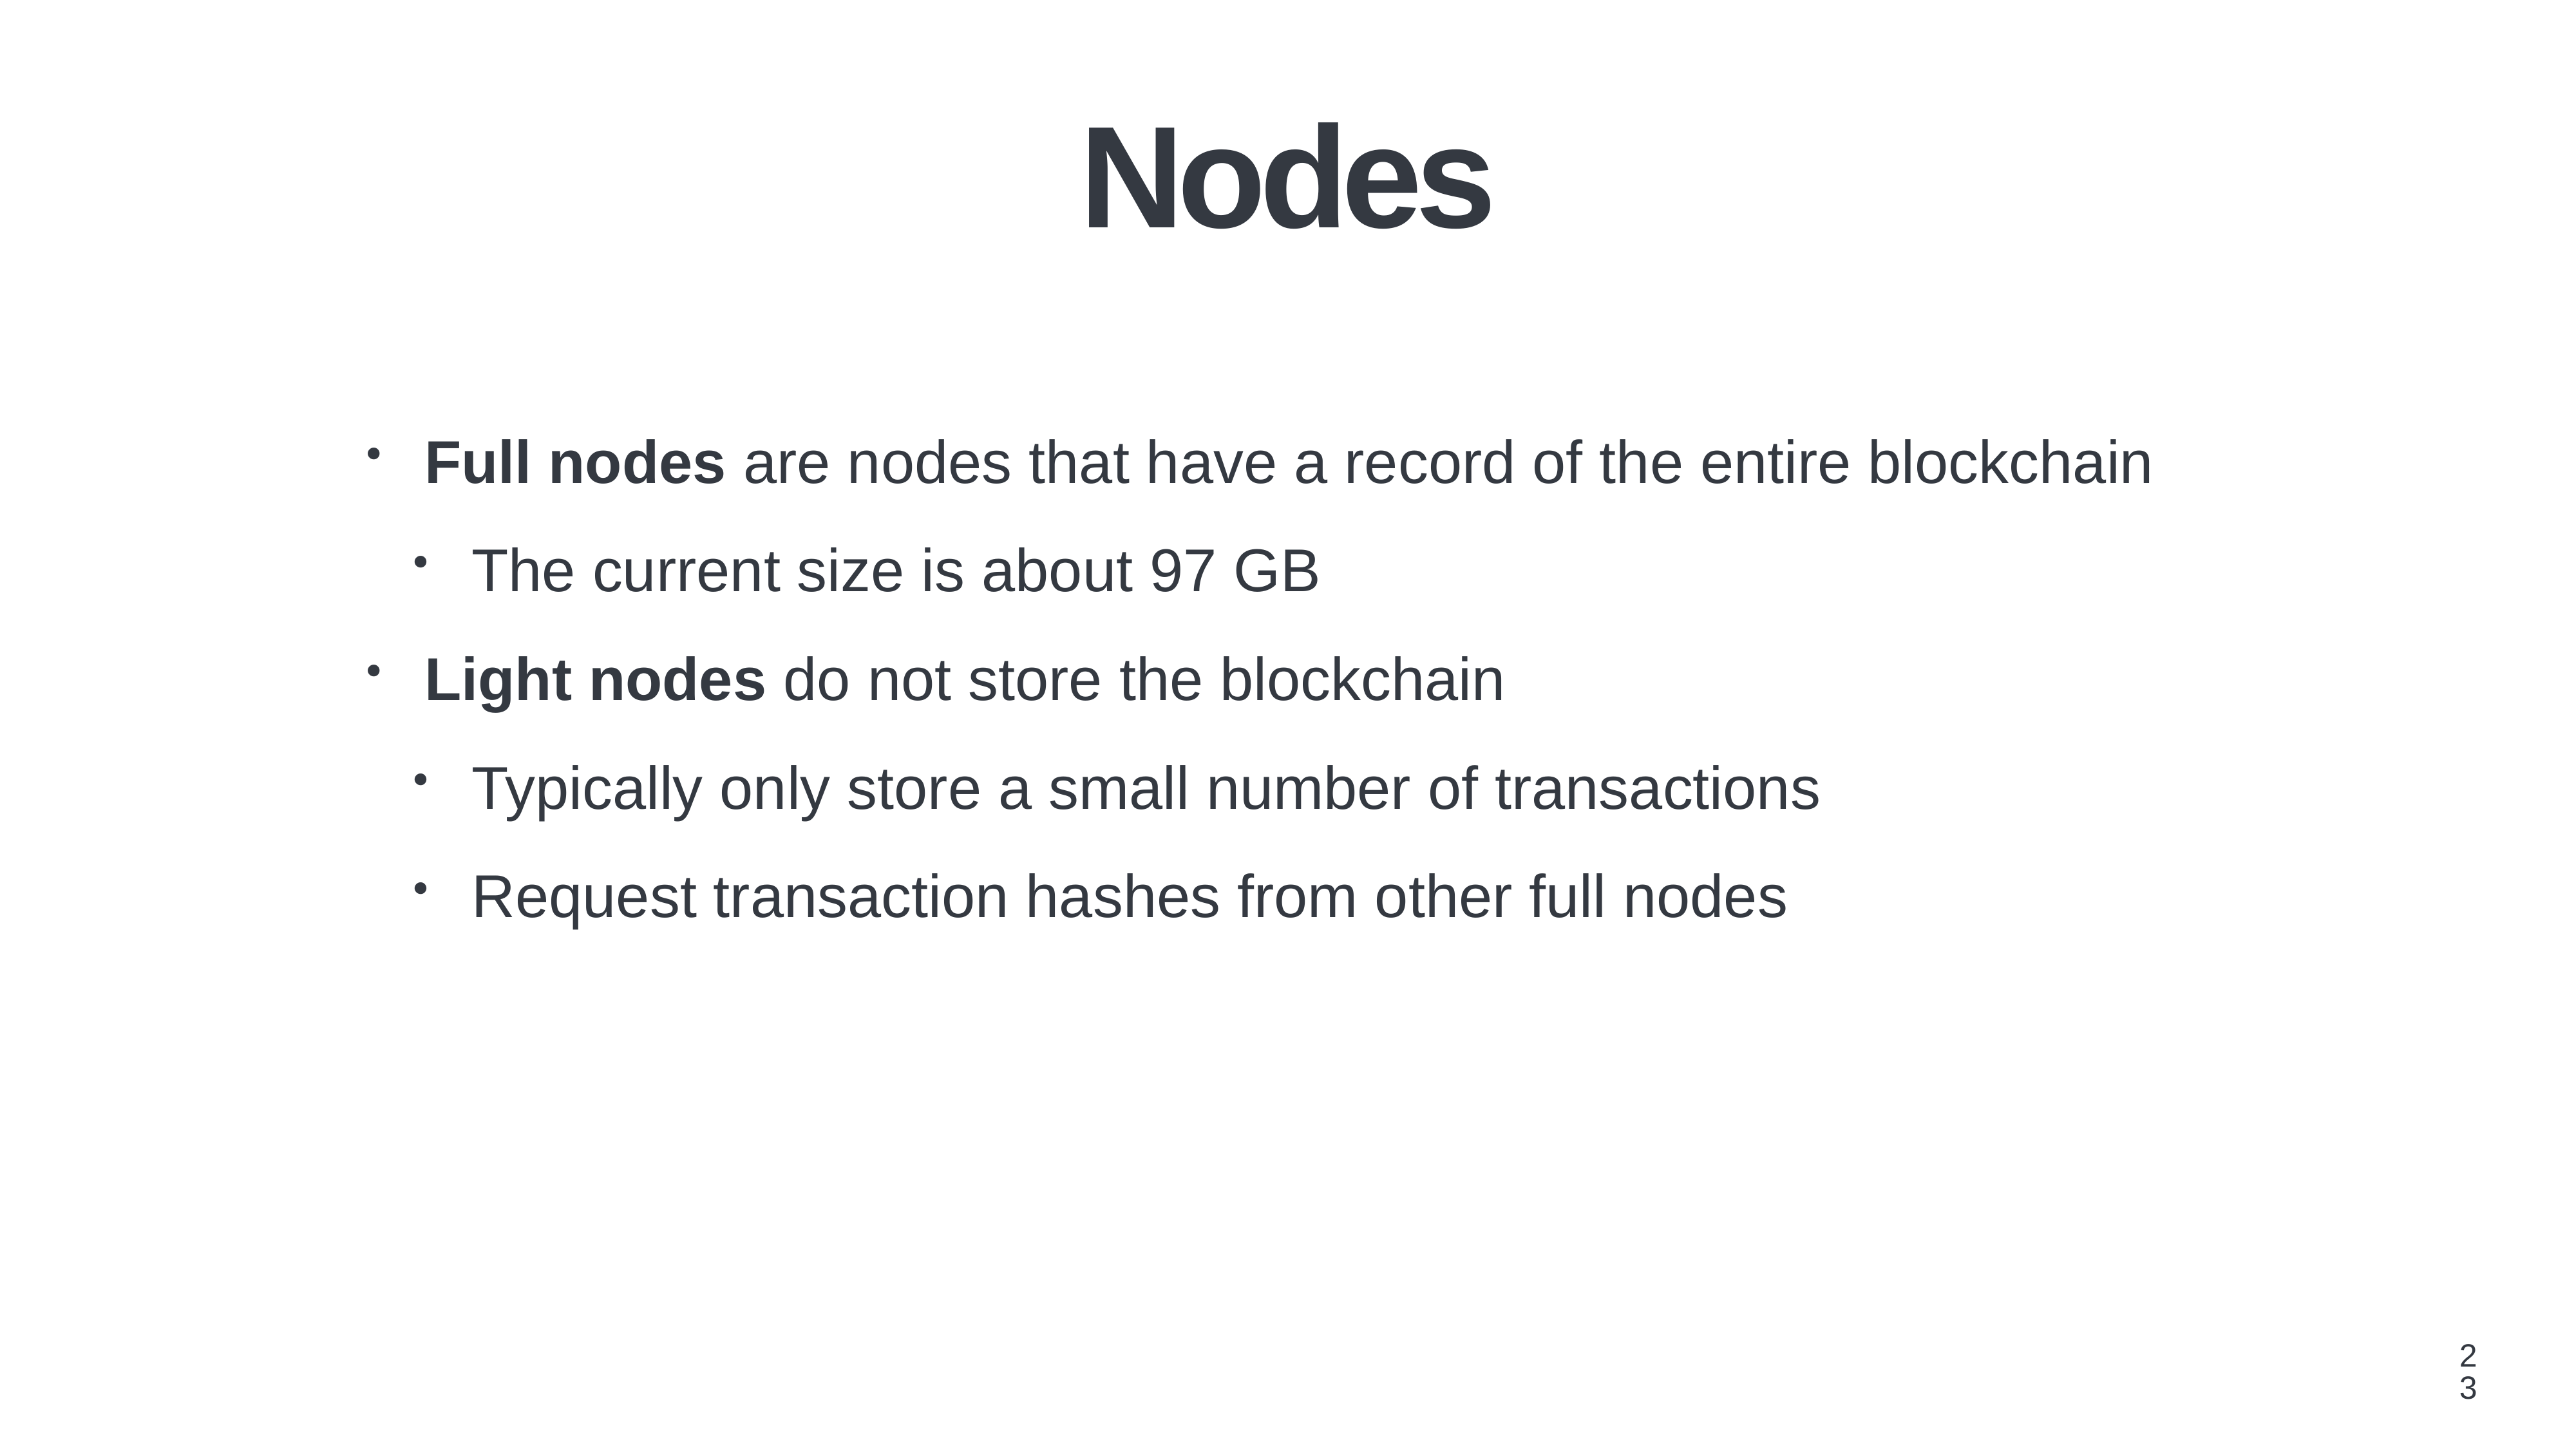

# Nodes
Full nodes are nodes that have a record of the entire blockchain
The current size is about 97 GB
Light nodes do not store the blockchain
Typically only store a small number of transactions
Request transaction hashes from other full nodes
23